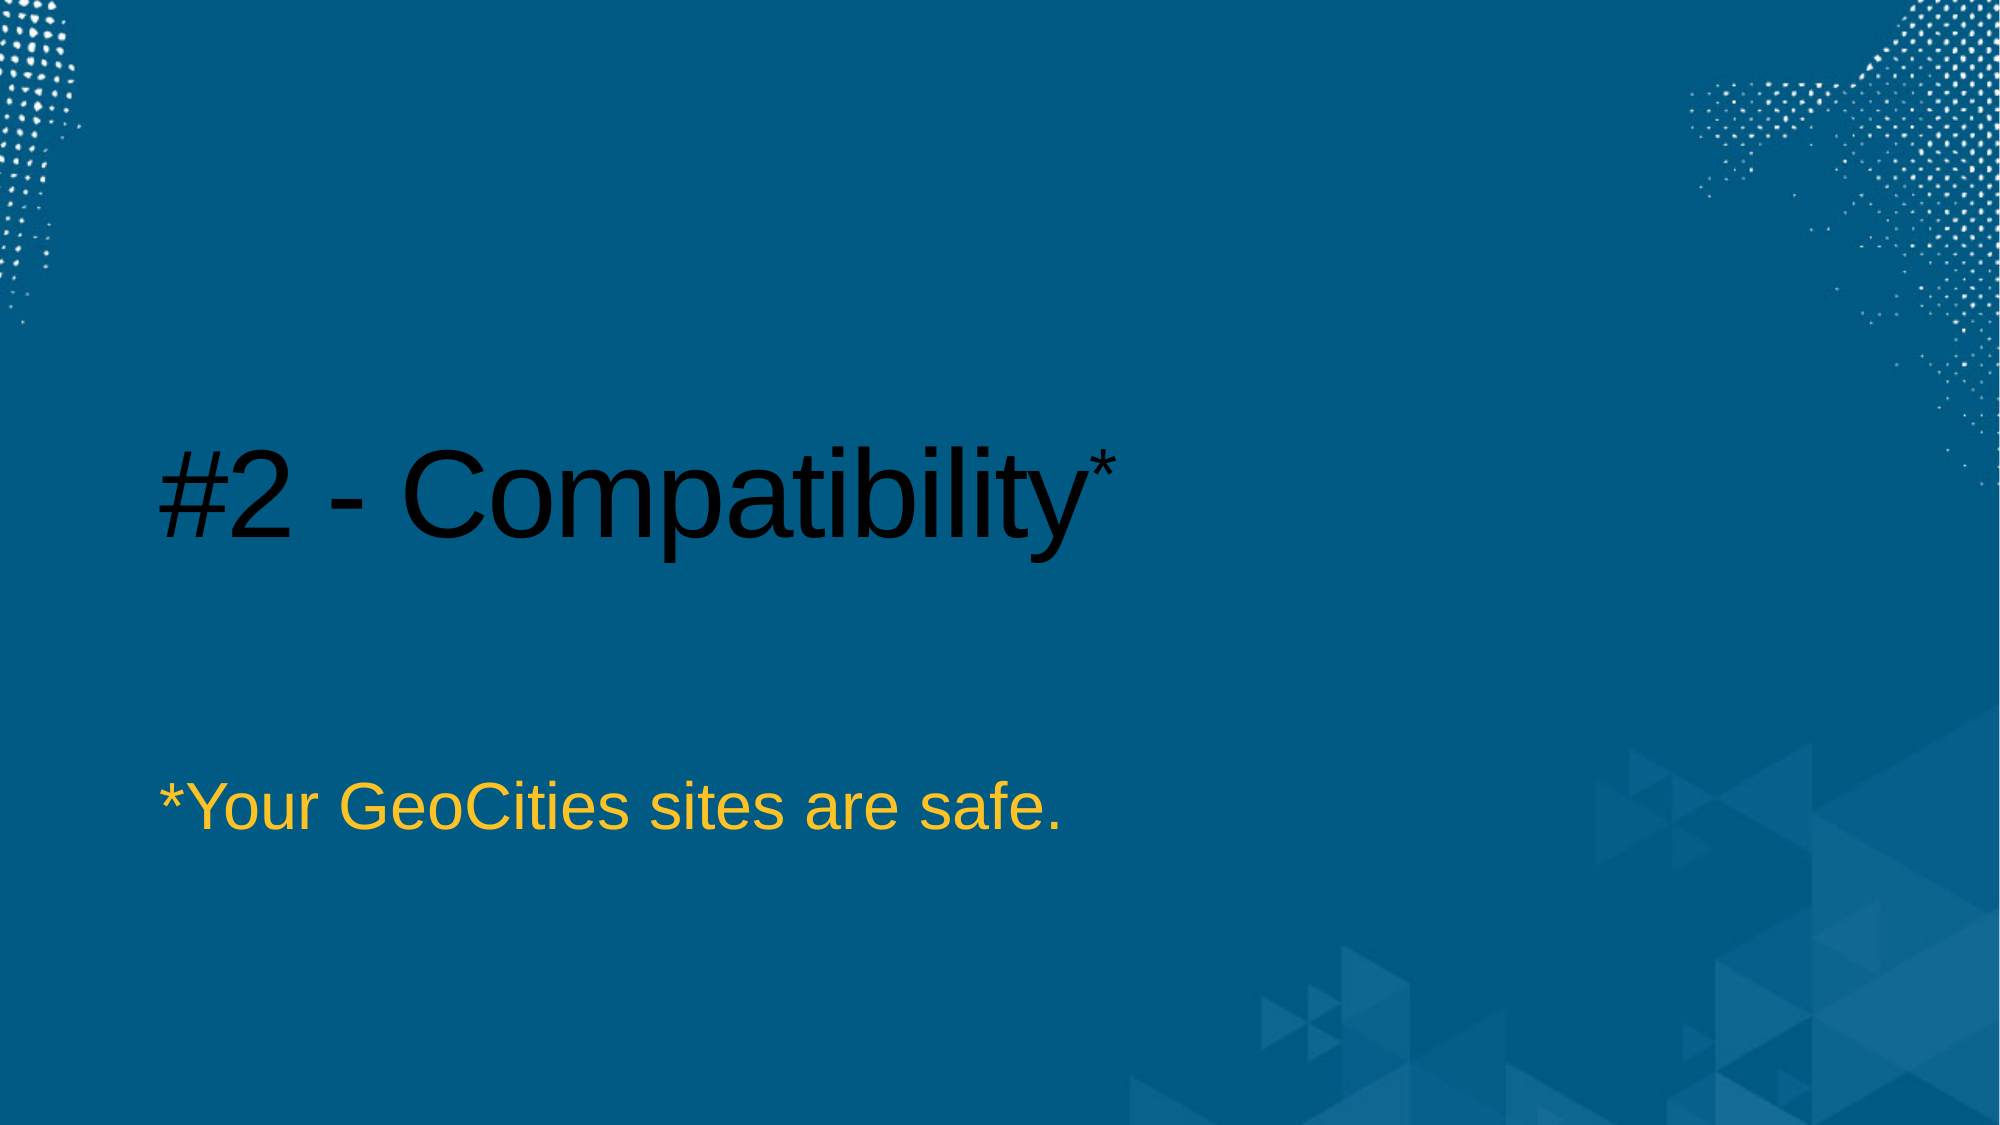

# #2 - Compatibility*
*Your GeoCities sites are safe.